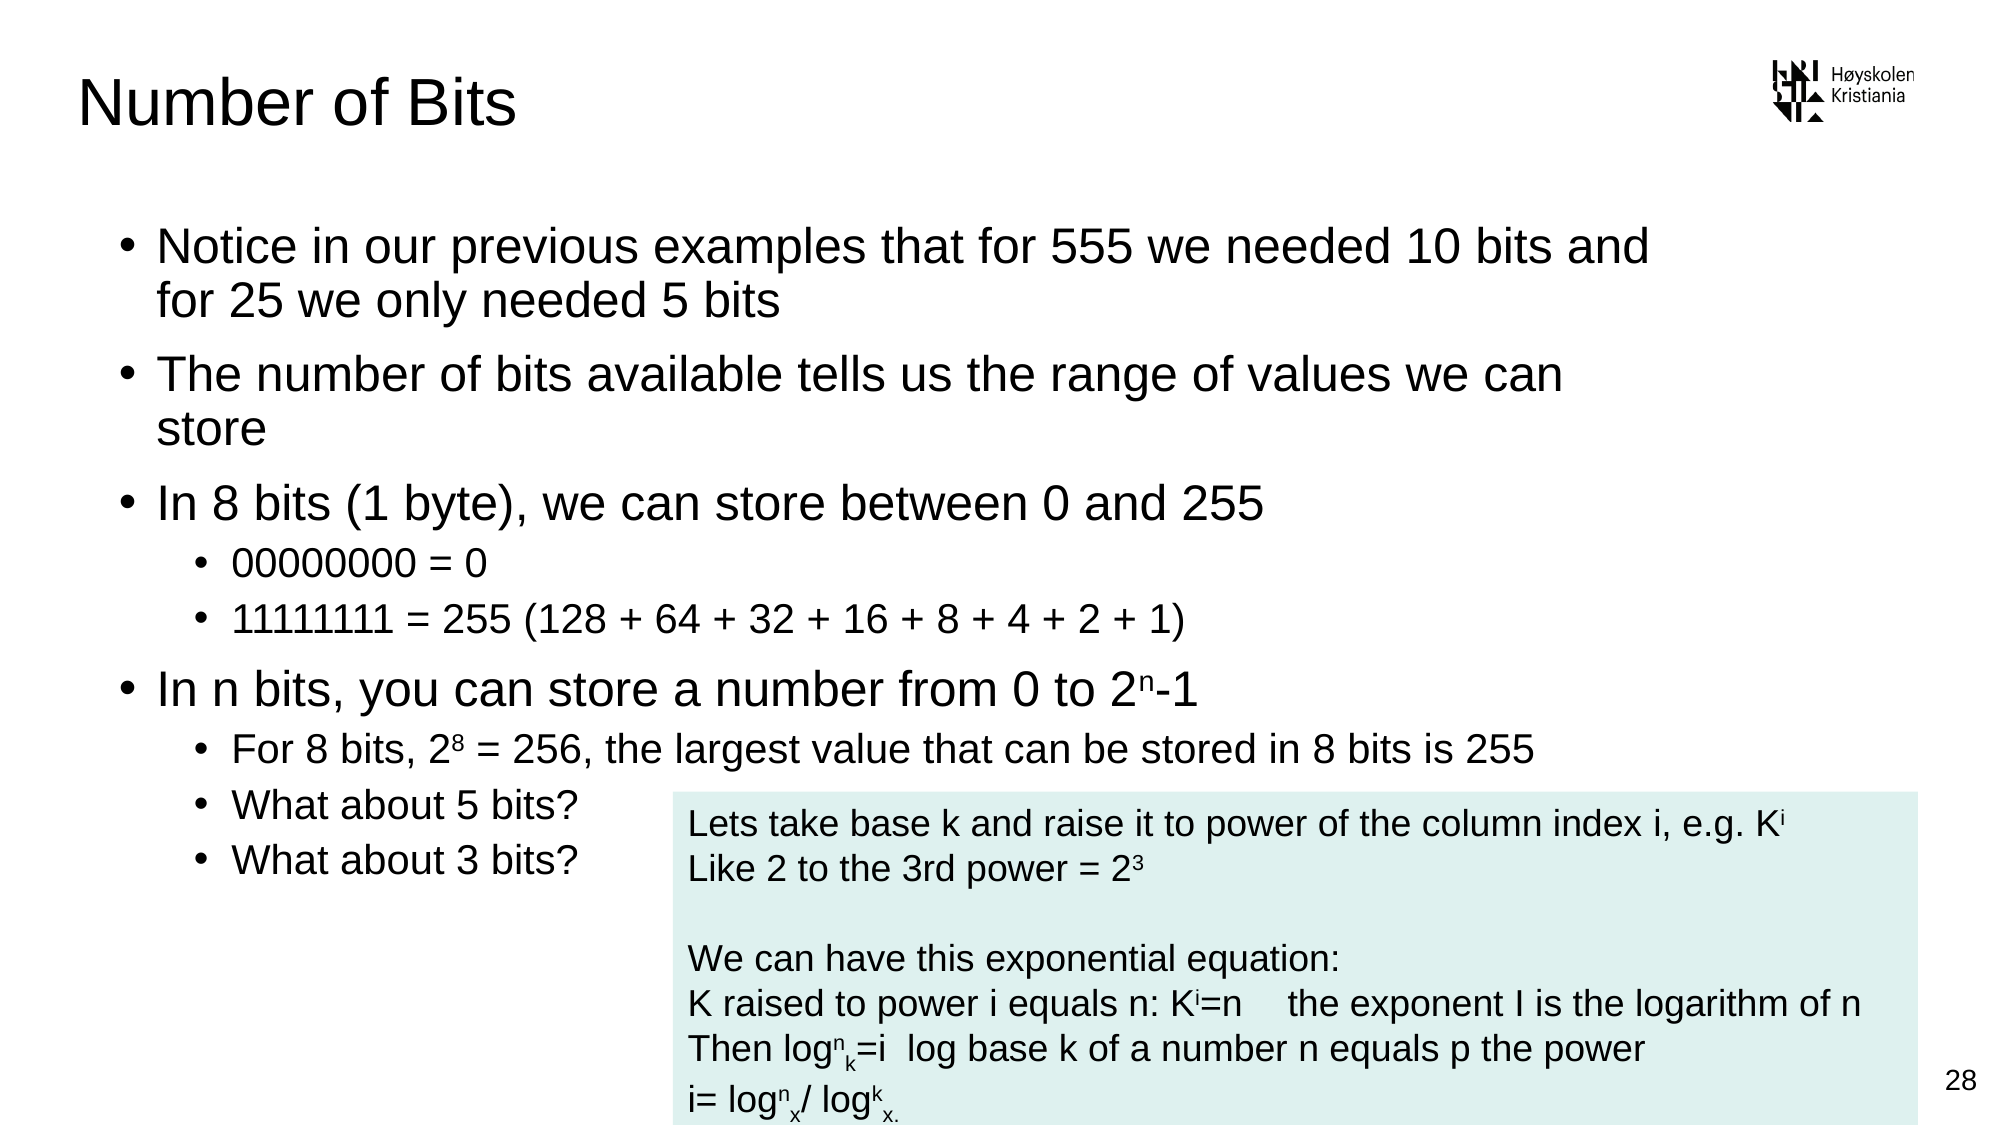

# Number of Bits
Notice in our previous examples that for 555 we needed 10 bits and for 25 we only needed 5 bits
The number of bits available tells us the range of values we can store
In 8 bits (1 byte), we can store between 0 and 255
00000000 = 0
11111111 = 255 (128 + 64 + 32 + 16 + 8 + 4 + 2 + 1)
In n bits, you can store a number from 0 to 2n-1
For 8 bits, 28 = 256, the largest value that can be stored in 8 bits is 255
What about 5 bits?
What about 3 bits?
Lets take base k and raise it to power of the column index i, e.g. Ki
Like 2 to the 3rd power = 23

We can have this exponential equation:
K raised to power i equals n: Ki=n	the exponent I is the logarithm of n
Then lognk=i  log base k of a number n equals p the power
i= lognx/ logkx.